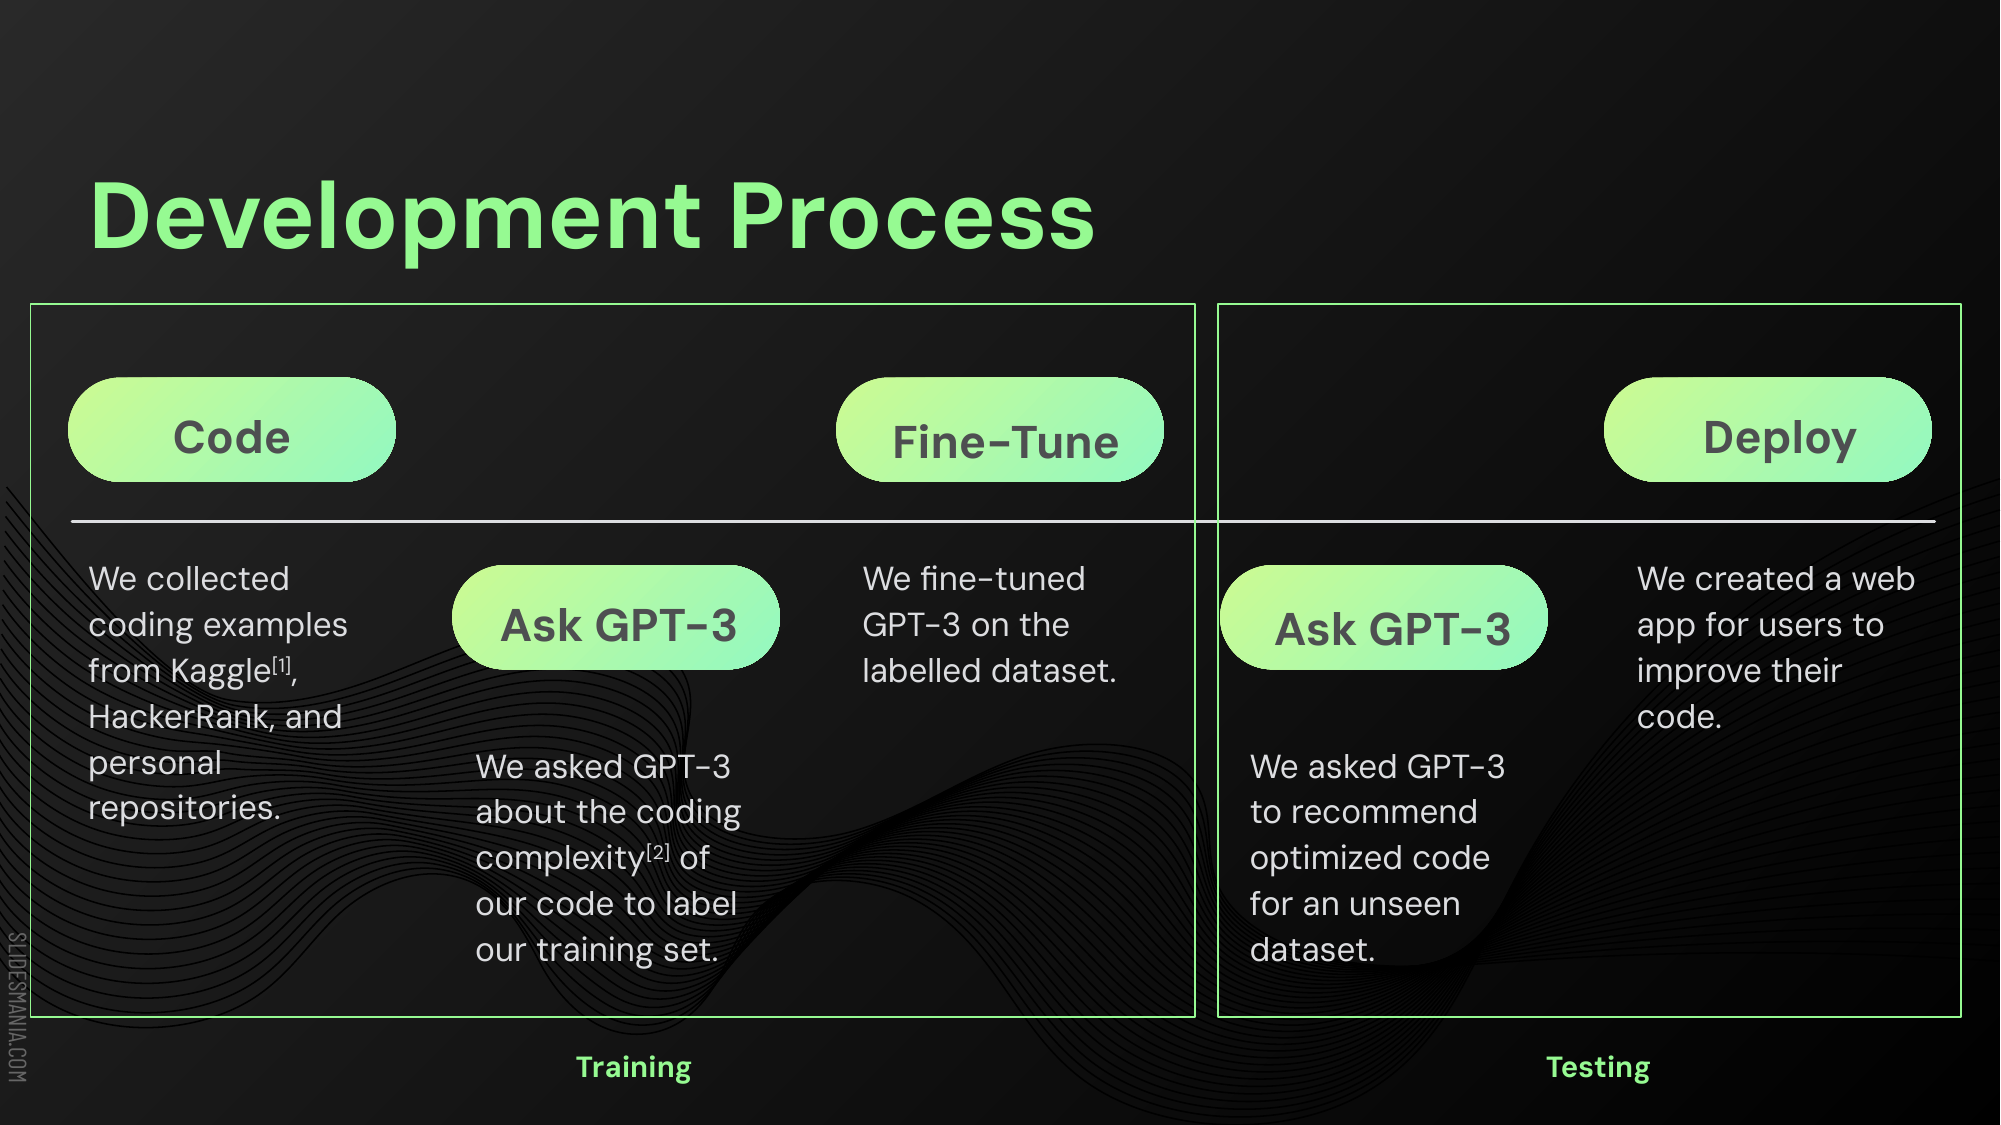

# Development Process

Code
Deploy
Fine-Tune
We collected coding examples from Kaggle[1], HackerRank, and personal repositories.
We fine-tuned GPT-3 on the labelled dataset.
We created a web app for users to improve their code.

Ask GPT-3
Ask GPT-3
We asked GPT-3 about the coding complexity[2] of our code to label our training set.
We asked GPT-3 to recommend optimized code for an unseen dataset.
Training
Testing